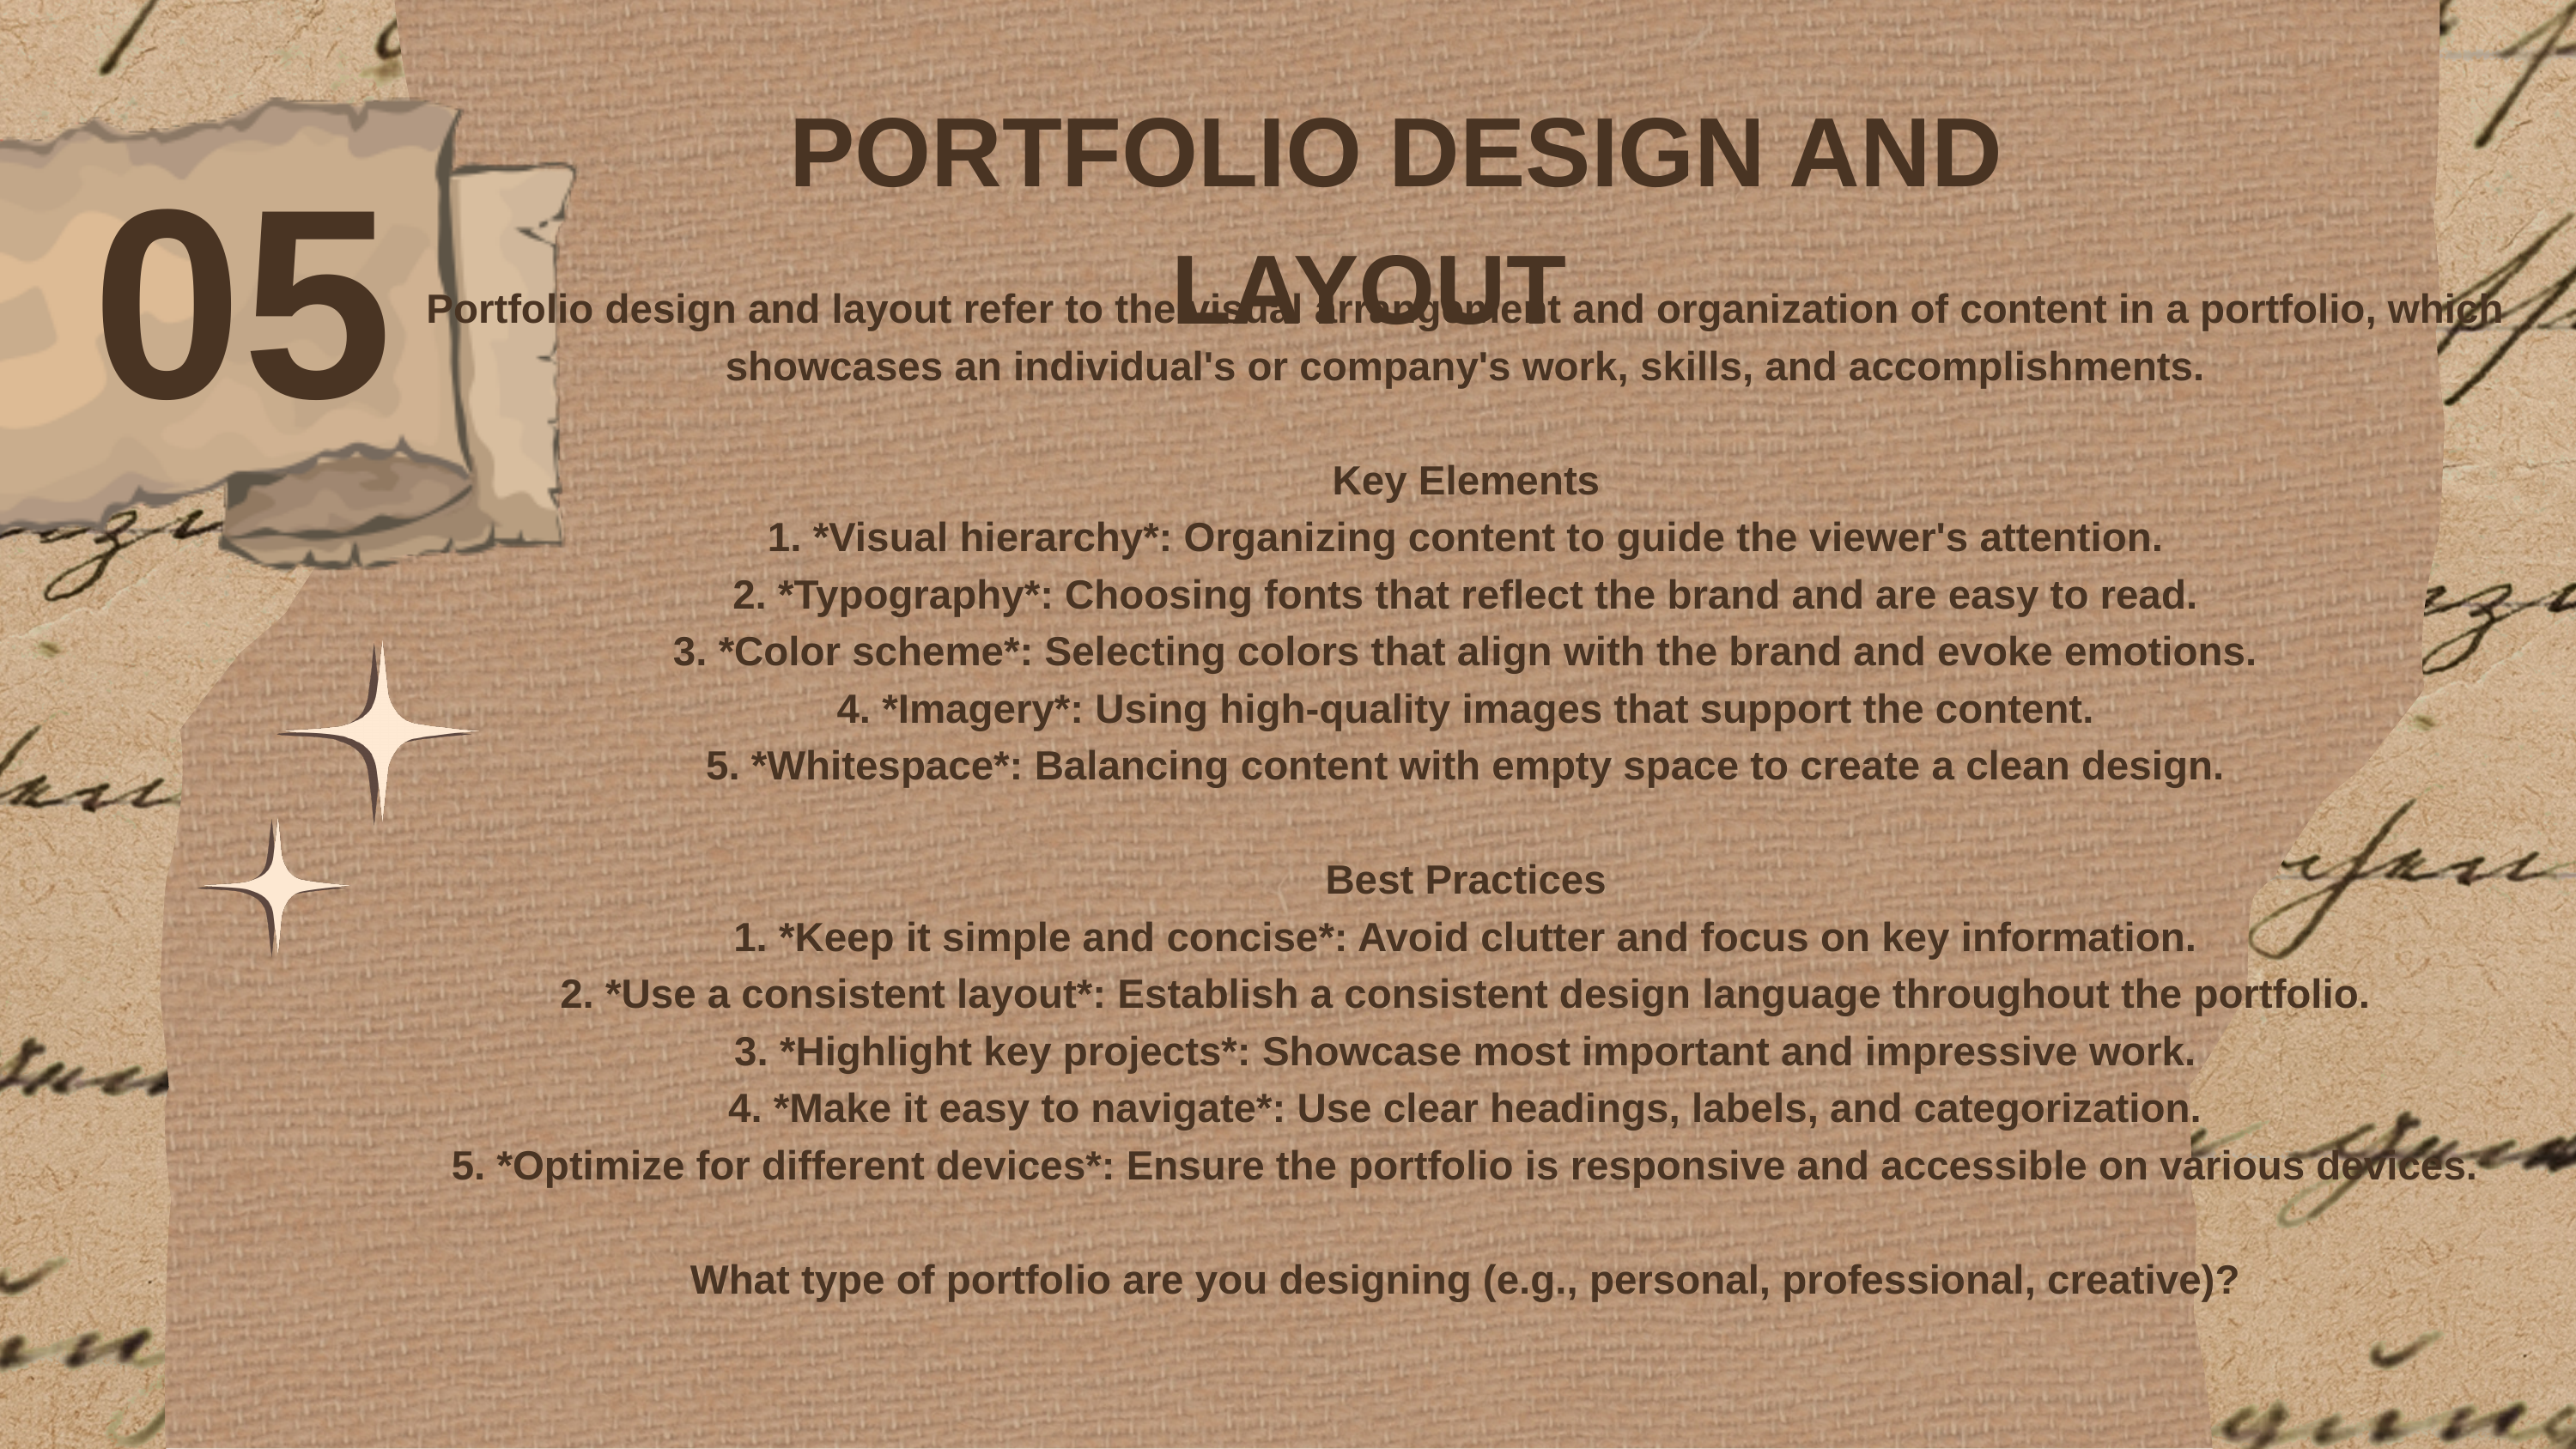

PORTFOLIO DESIGN AND LAYOUT

05
Portfolio design and layout refer to the visual arrangement and organization of content in a portfolio, which showcases an individual's or company's work, skills, and accomplishments.

Key Elements
1. *Visual hierarchy*: Organizing content to guide the viewer's attention.
2. *Typography*: Choosing fonts that reflect the brand and are easy to read.
3. *Color scheme*: Selecting colors that align with the brand and evoke emotions.
4. *Imagery*: Using high-quality images that support the content.
5. *Whitespace*: Balancing content with empty space to create a clean design.

Best Practices
1. *Keep it simple and concise*: Avoid clutter and focus on key information.
2. *Use a consistent layout*: Establish a consistent design language throughout the portfolio.
3. *Highlight key projects*: Showcase most important and impressive work.
4. *Make it easy to navigate*: Use clear headings, labels, and categorization.
5. *Optimize for different devices*: Ensure the portfolio is responsive and accessible on various devices.

What type of portfolio are you designing (e.g., personal, professional, creative)?